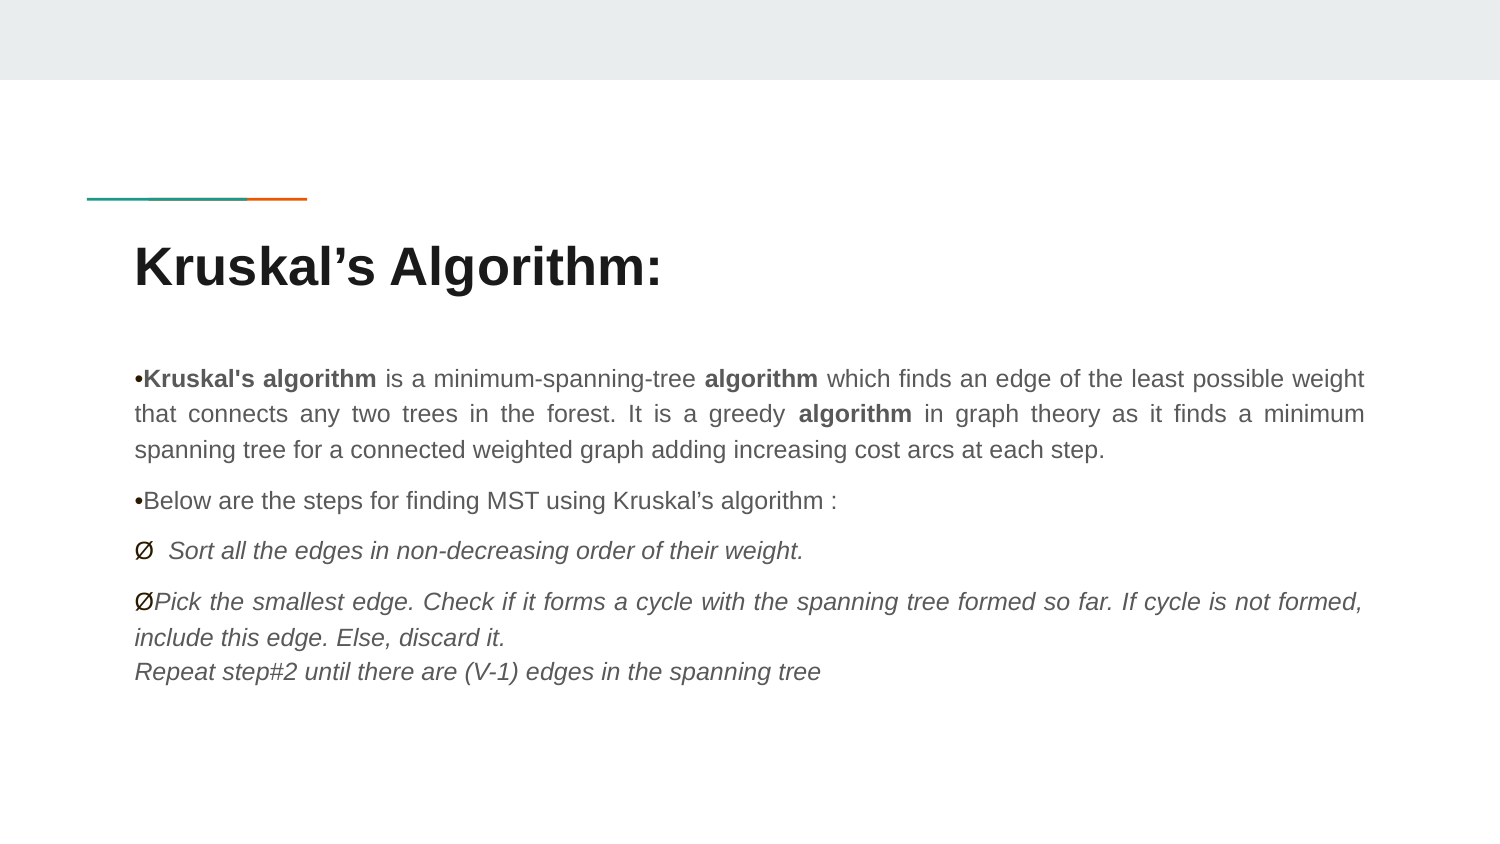

# Kruskal’s Algorithm:
•Kruskal's algorithm is a minimum-spanning-tree algorithm which finds an edge of the least possible weight that connects any two trees in the forest. It is a greedy algorithm in graph theory as it finds a minimum spanning tree for a connected weighted graph adding increasing cost arcs at each step.
•Below are the steps for finding MST using Kruskal’s algorithm :
Ø  Sort all the edges in non-decreasing order of their weight.
ØPick the smallest edge. Check if it forms a cycle with the spanning tree formed so far. If cycle is not formed, include this edge. Else, discard it.
Repeat step#2 until there are (V-1) edges in the spanning tree